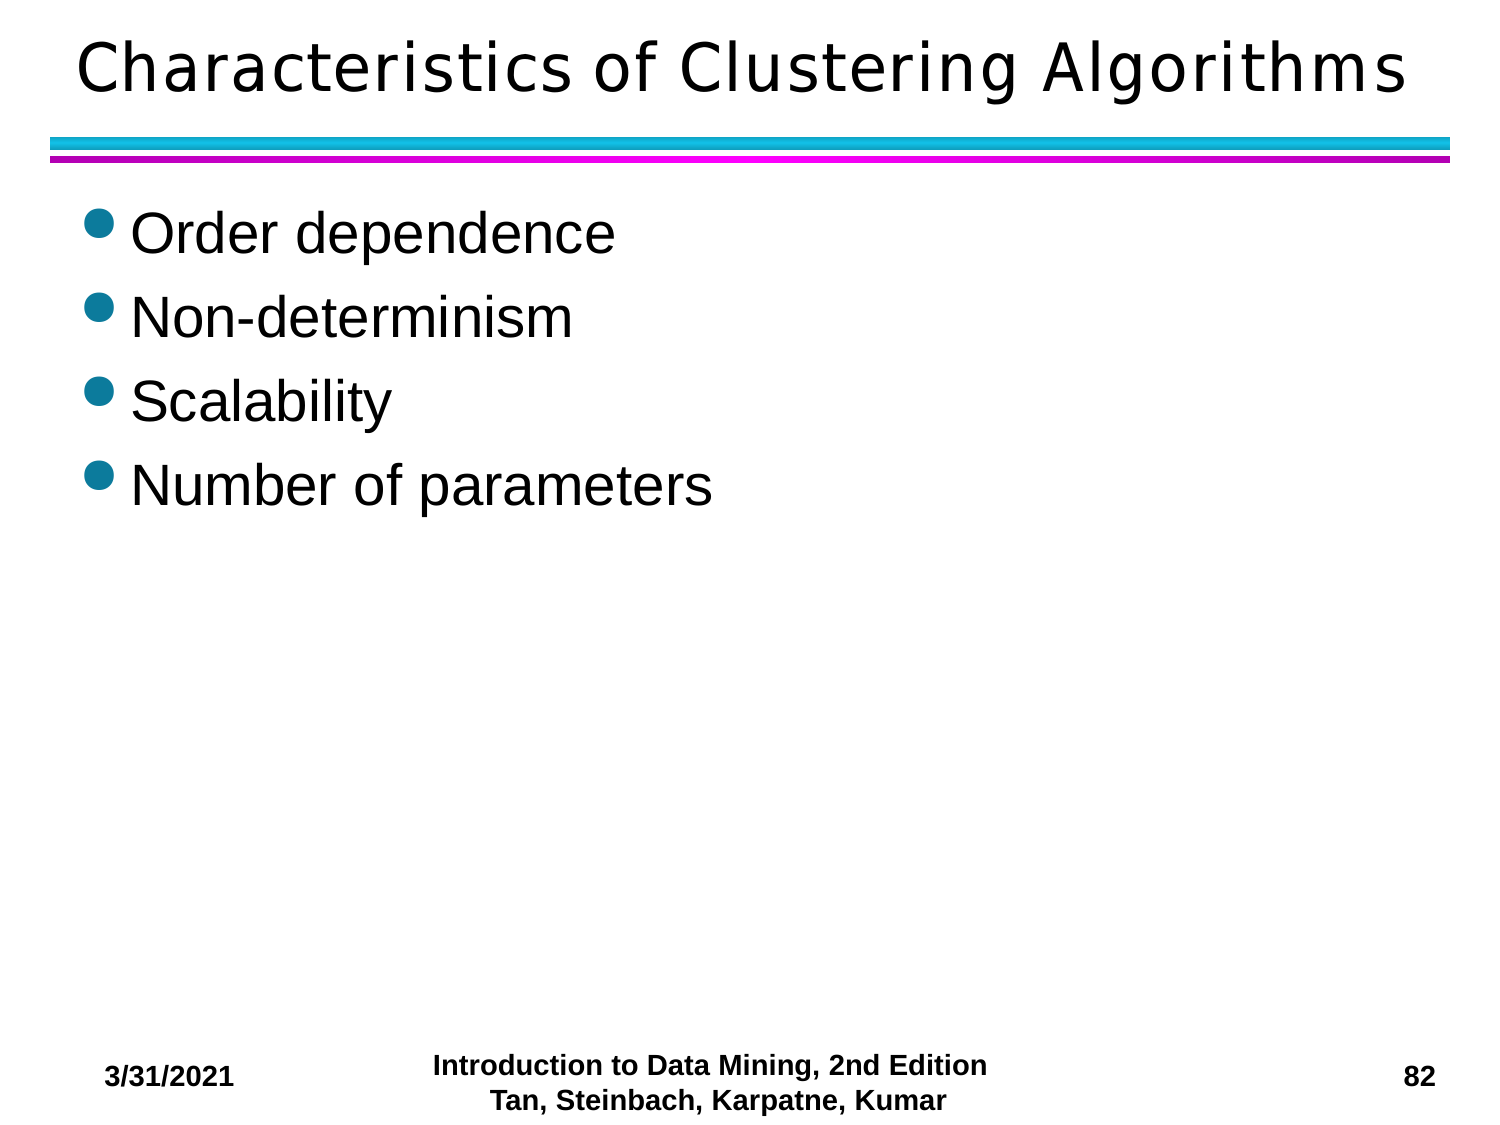

# Characteristics of Clustering Algorithms
Order dependence
Non-determinism
Scalability
Number of parameters